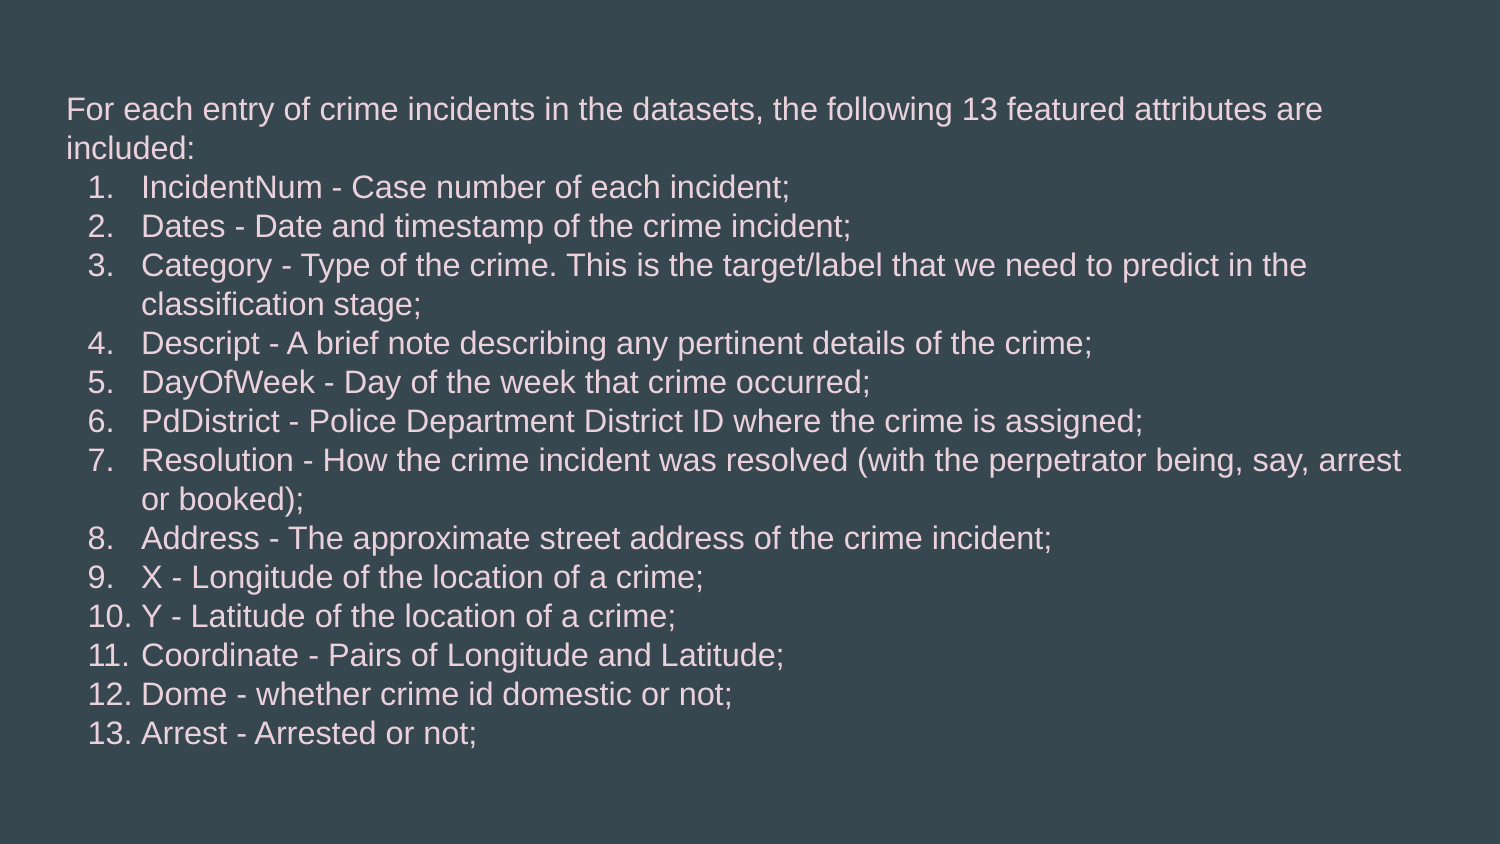

# For each entry of crime incidents in the datasets, the following 13 featured attributes are included:
IncidentNum - Case number of each incident;
Dates - Date and timestamp of the crime incident;
Category - Type of the crime. This is the target/label that we need to predict in the classification stage;
Descript - A brief note describing any pertinent details of the crime;
DayOfWeek - Day of the week that crime occurred;
PdDistrict - Police Department District ID where the crime is assigned;
Resolution - How the crime incident was resolved (with the perpetrator being, say, arrest or booked);
Address - The approximate street address of the crime incident;
X - Longitude of the location of a crime;
Y - Latitude of the location of a crime;
Coordinate - Pairs of Longitude and Latitude;
Dome - whether crime id domestic or not;
Arrest - Arrested or not;